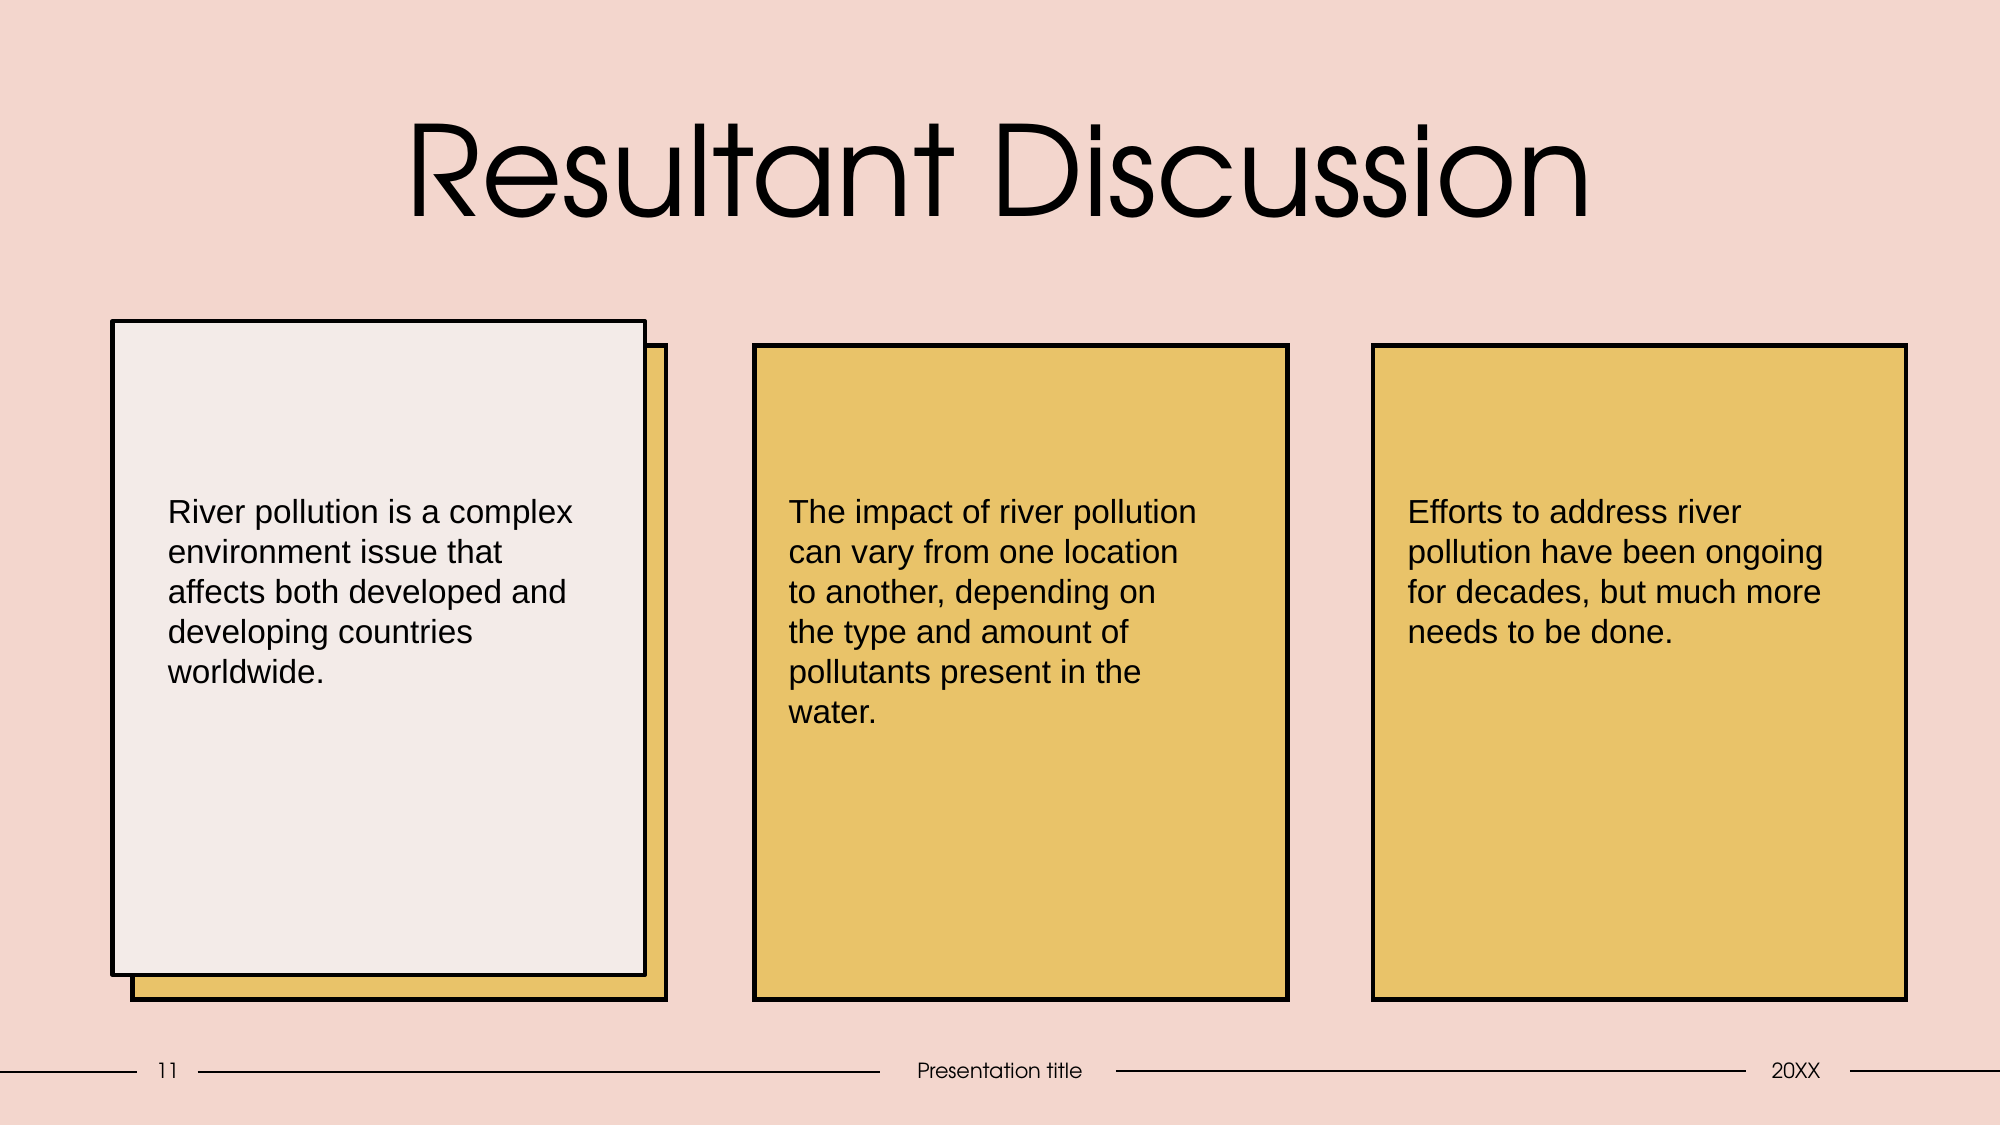

# Resultant Discussion
​

River pollution is a complex environment issue that affects both developed and developing countries worldwide.
​
​

The impact of river pollution can vary from one location to another, depending on the type and amount of pollutants present in the water.
Efforts to address river pollution have been ongoing for decades, but much more needs to be done.
11
Presentation title
20XX